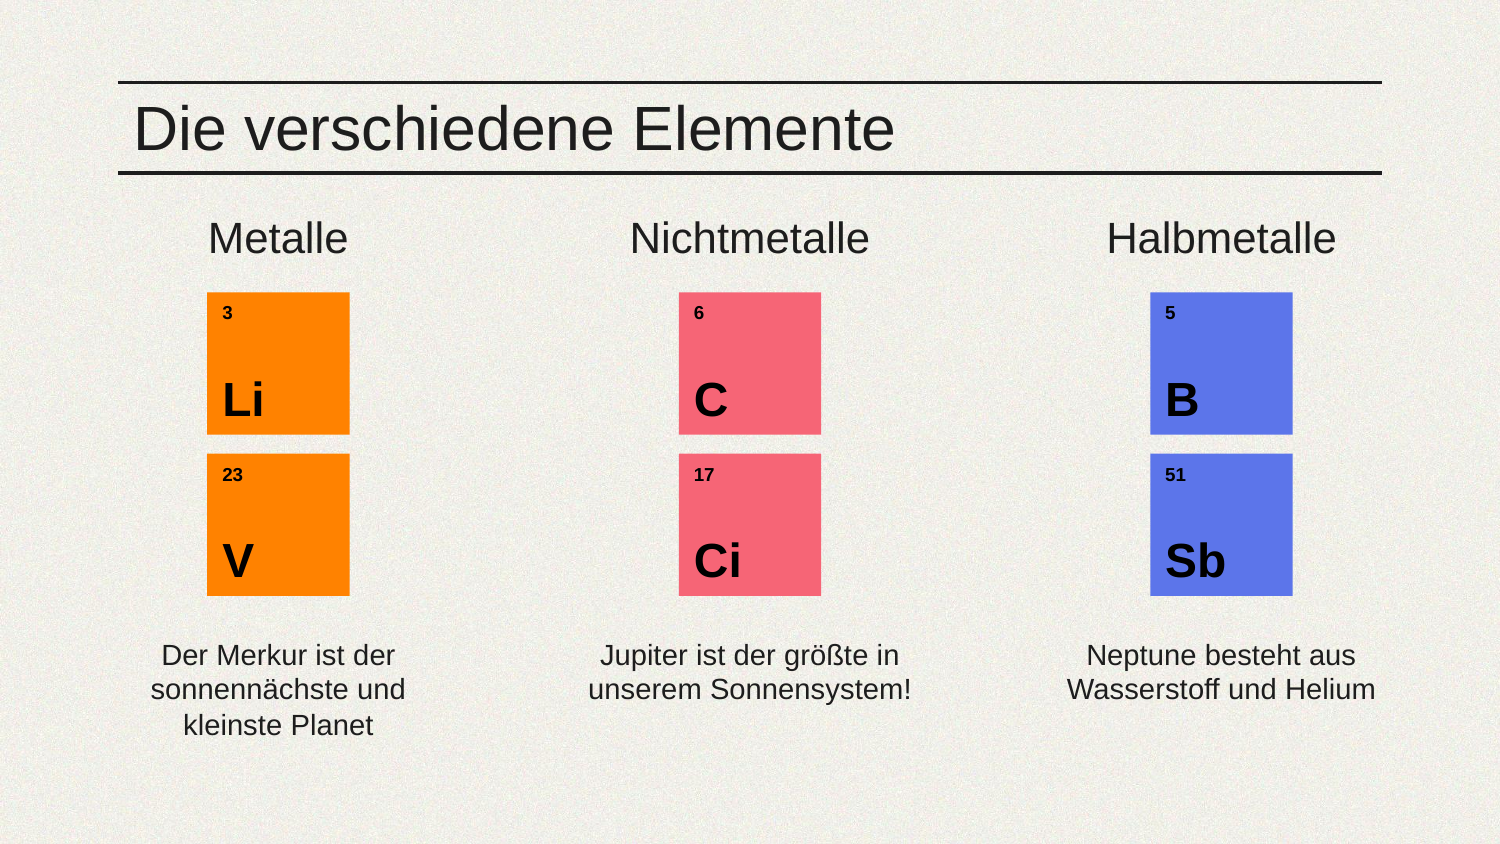

# Die verschiedene Elemente
Metalle
Nichtmetalle
Halbmetalle
3
Li
6
C
5
B
23
V
17
Ci
51
Sb
Der Merkur ist der sonnennächste und kleinste Planet
Jupiter ist der größte in unserem Sonnensystem!
Neptune besteht aus Wasserstoff und Helium